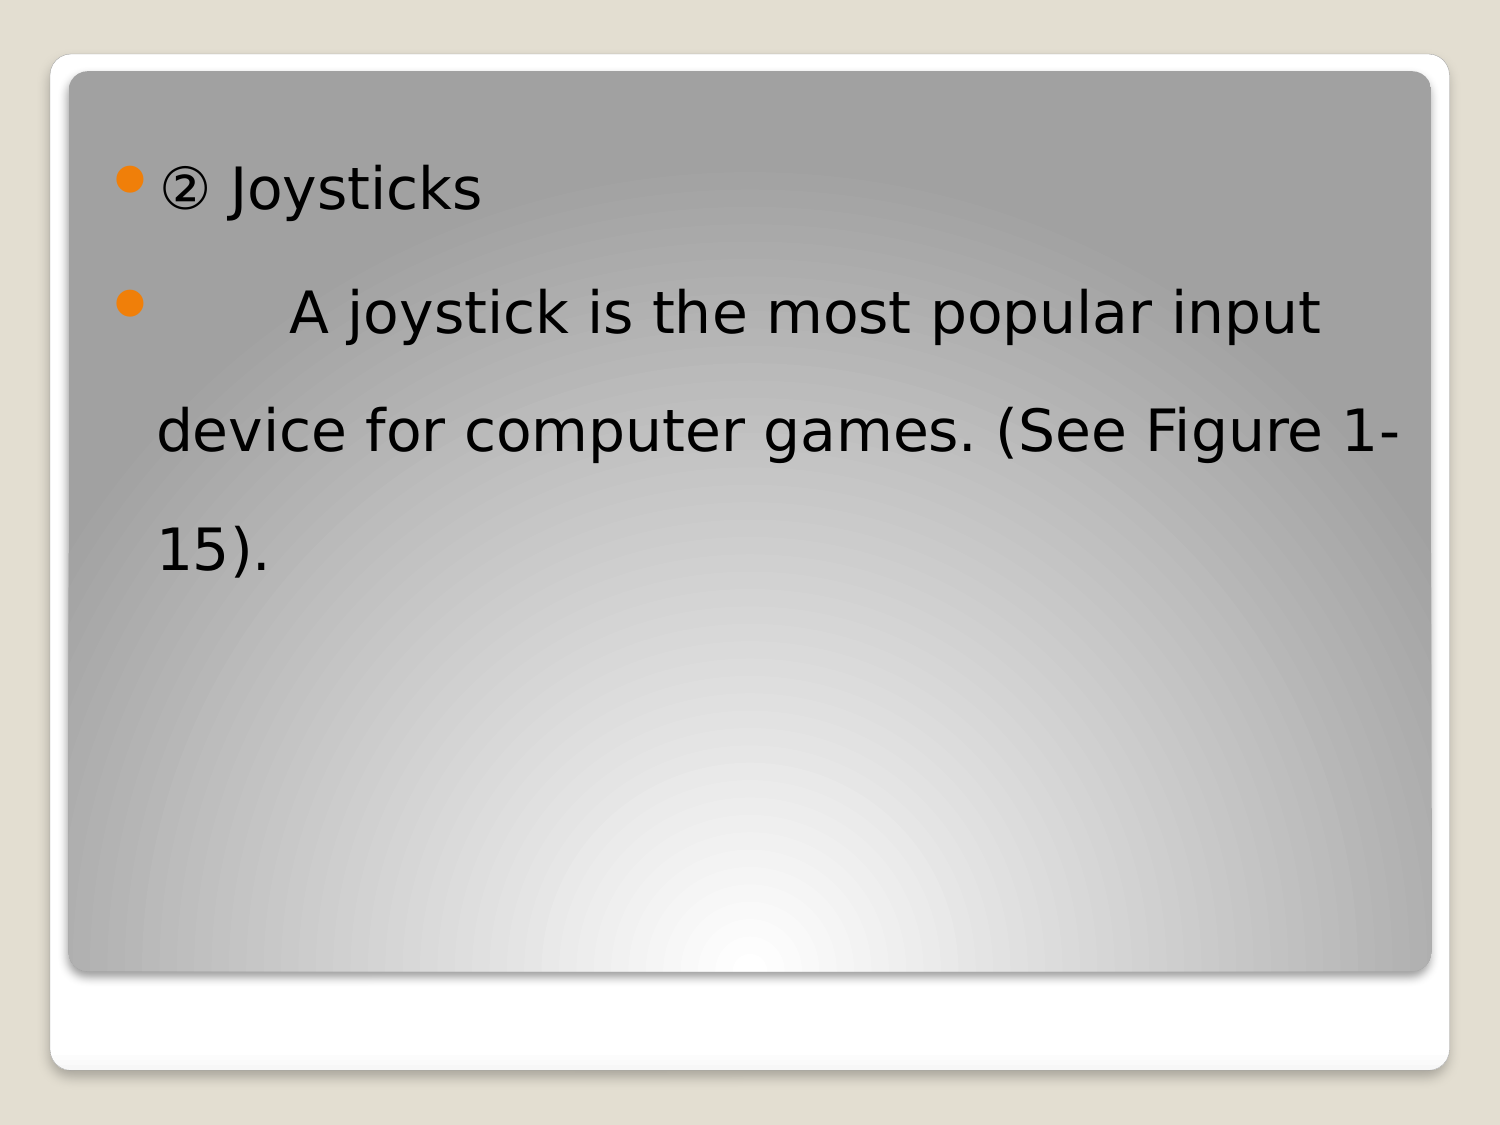

② Joysticks
　　A joystick is the most popular input device for computer games. (See Figure 1-15).